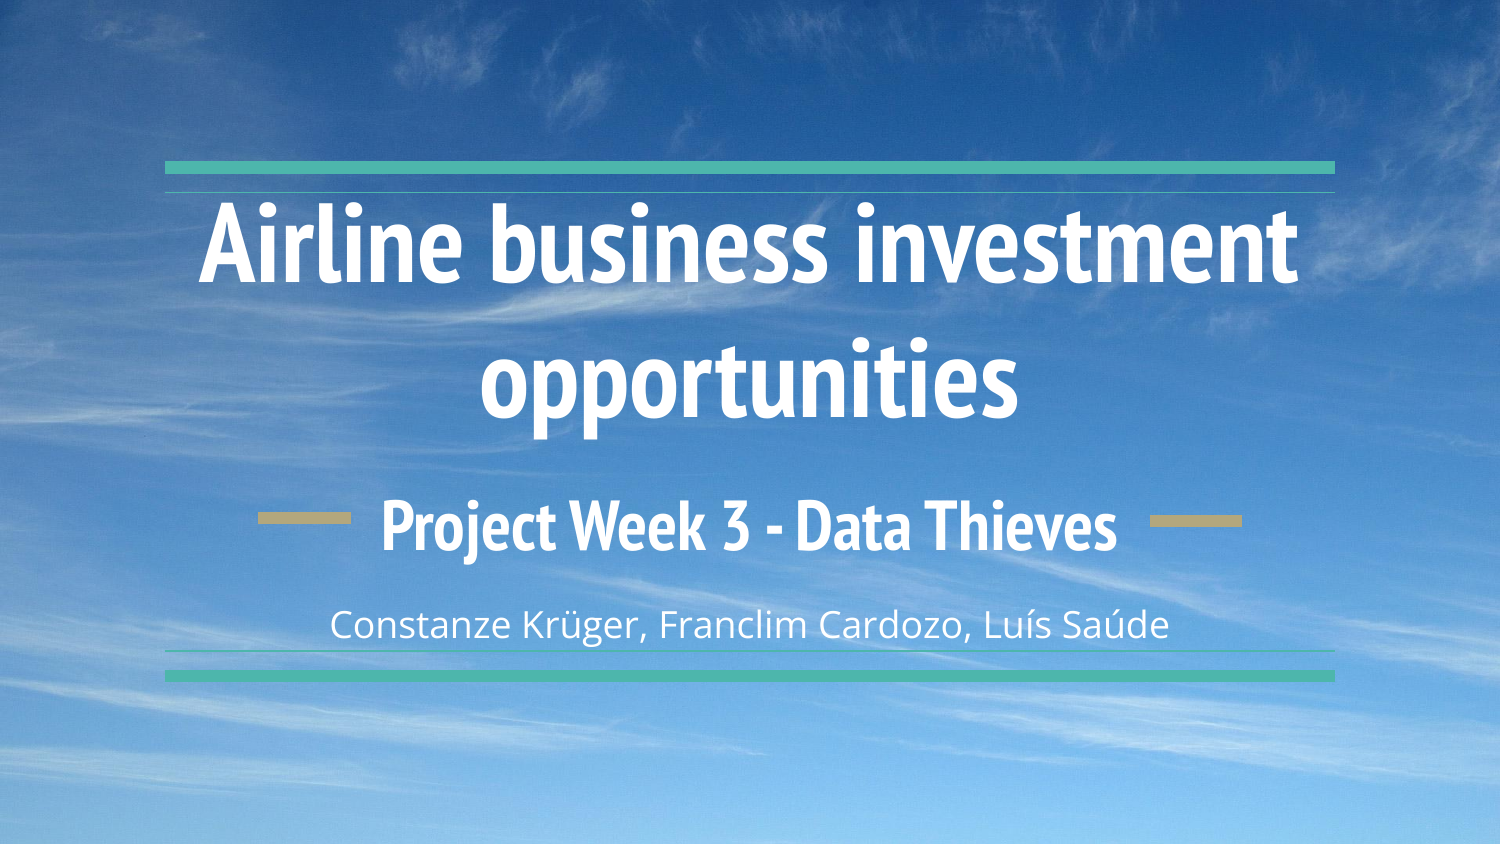

# Airline business investment opportunities
Project Week 3 - Data Thieves
Constanze Krüger, Franclim Cardozo, Luís Saúde